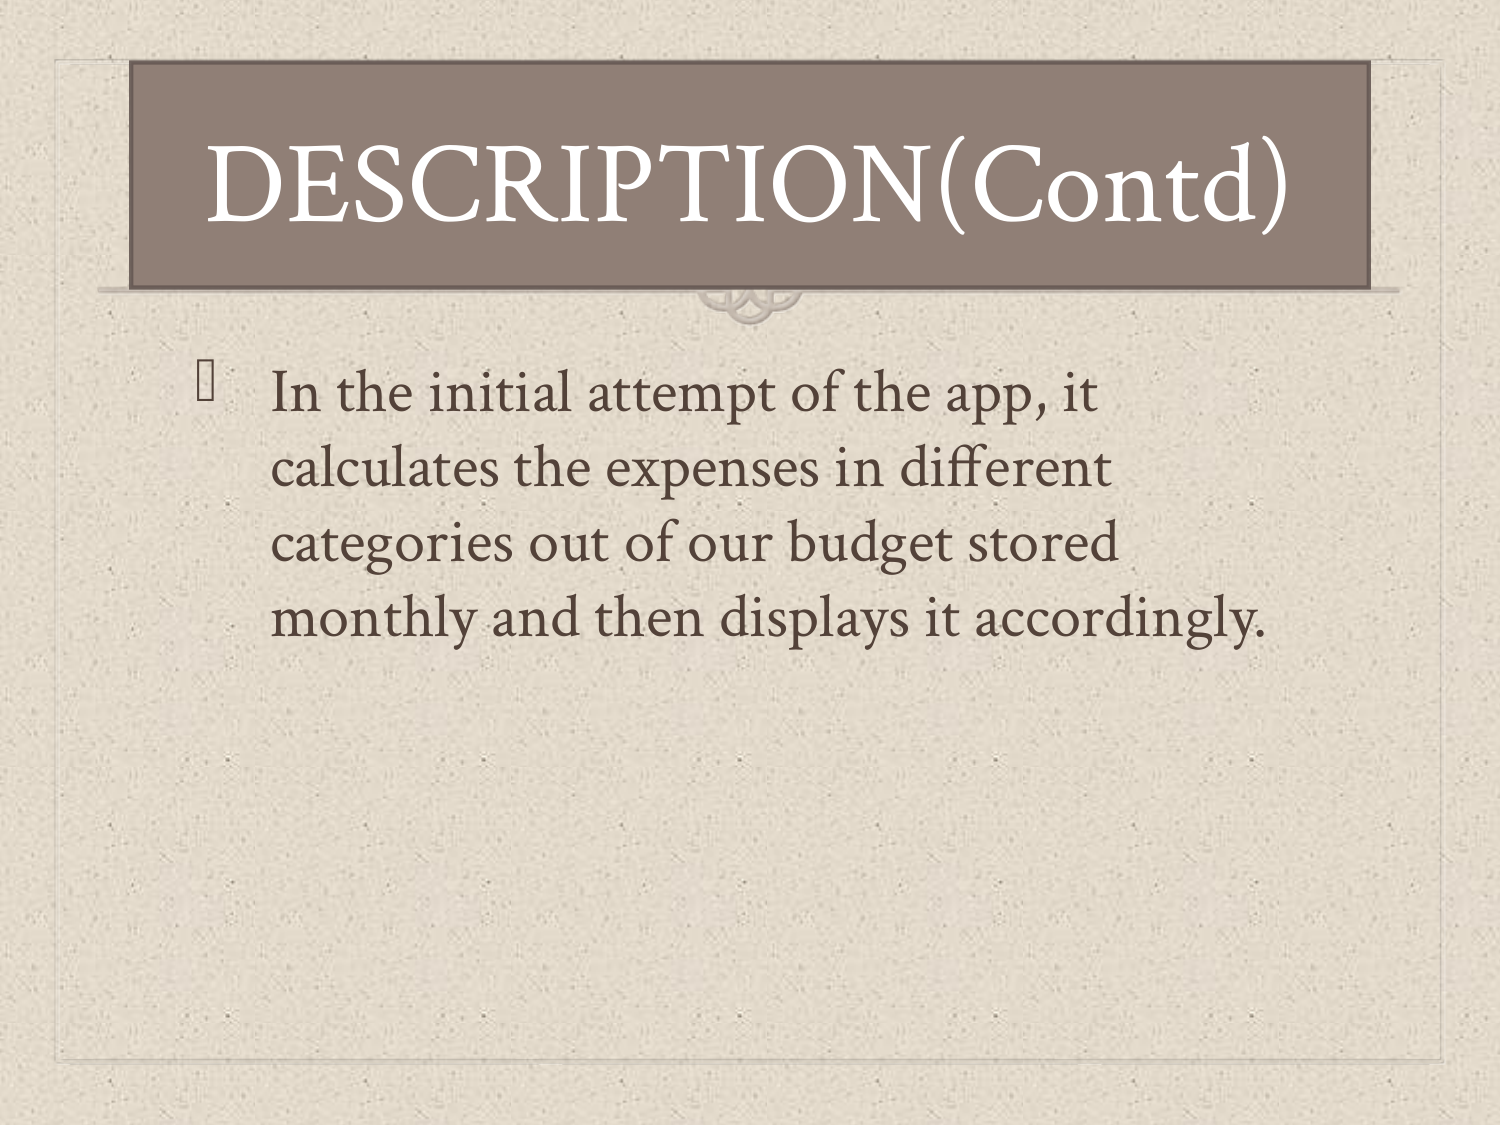

# DESCRIPTION(Contd)
In the initial attempt of the app, it calculates the expenses in different categories out of our budget stored monthly and then displays it accordingly.